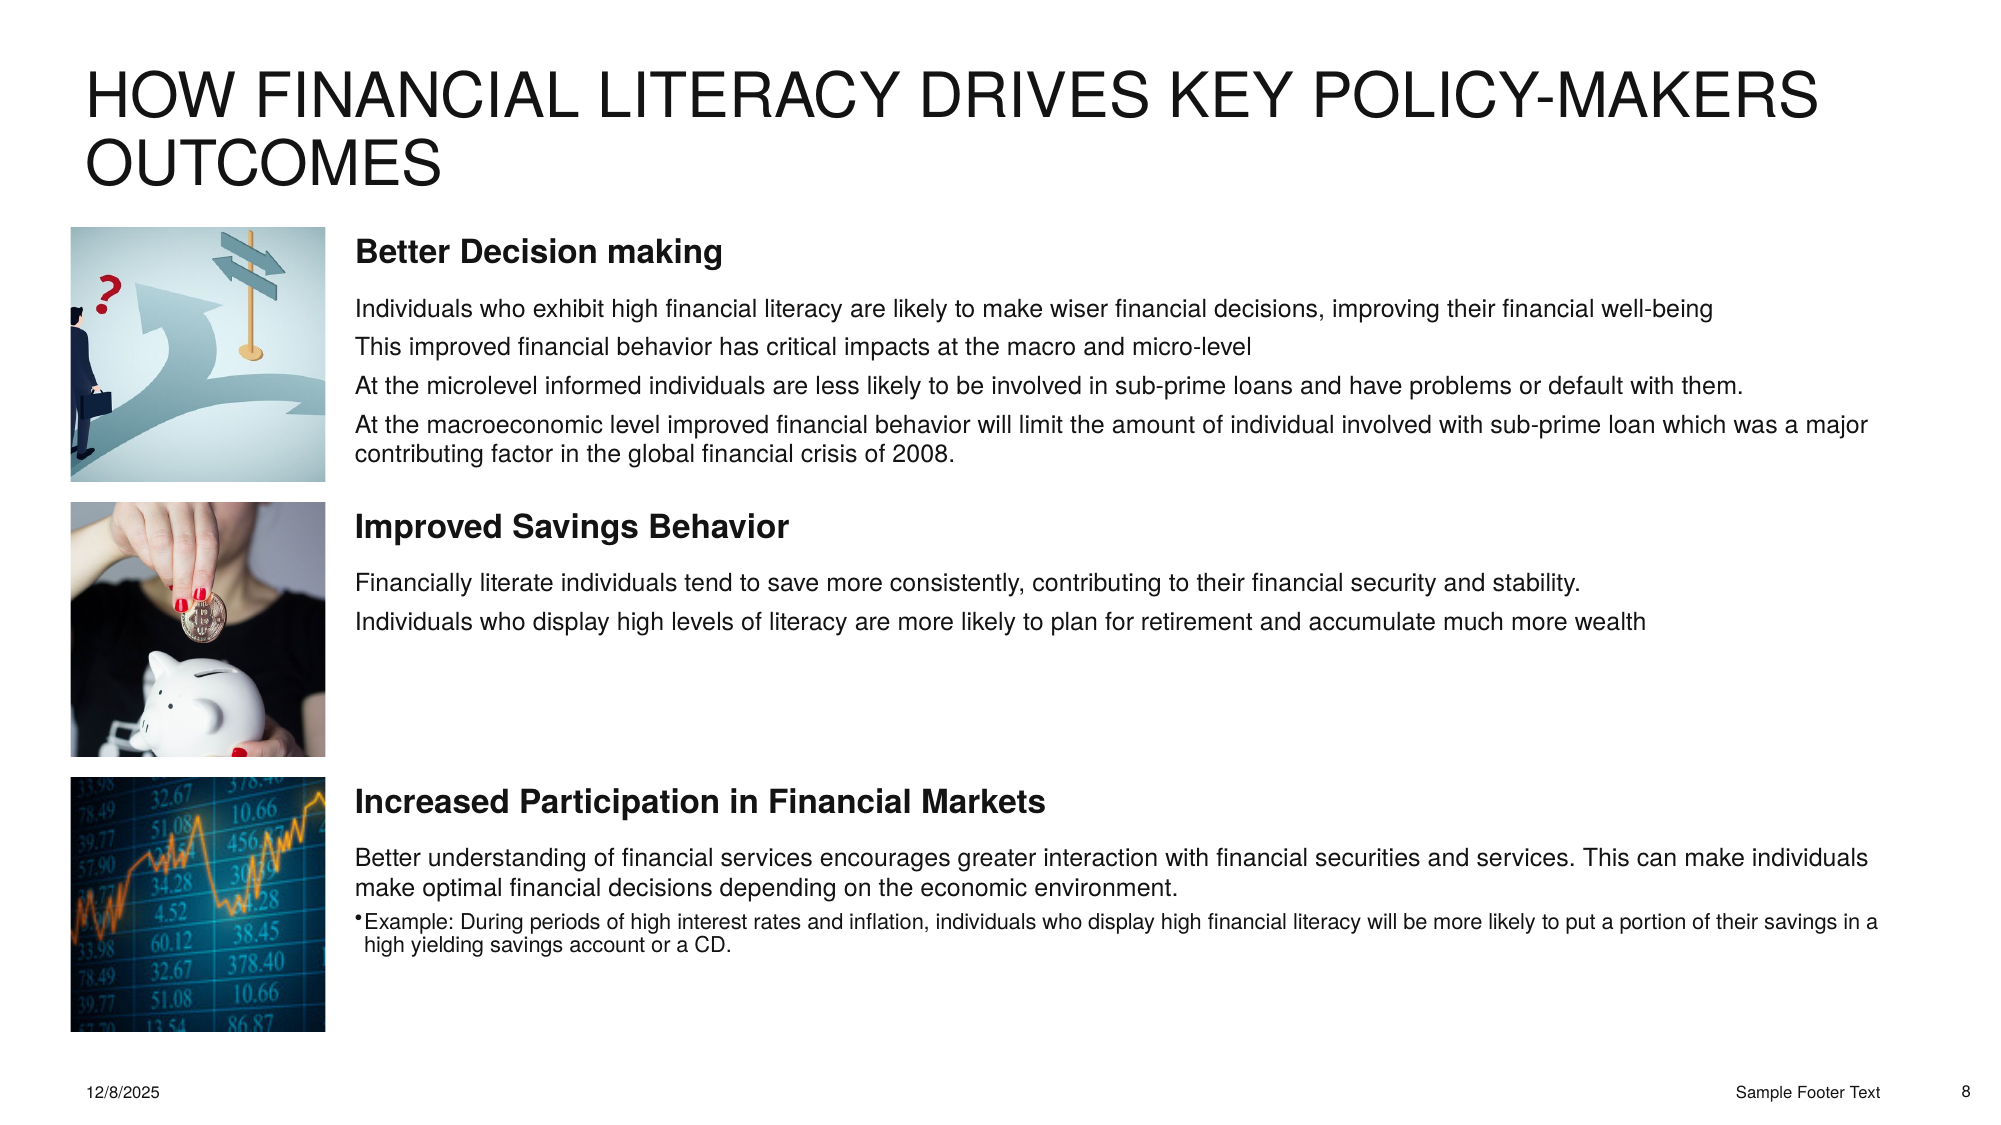

# How Financial Literacy Drives Key Policy-makers Outcomes
Better Decision making
Individuals who exhibit high financial literacy are likely to make wiser financial decisions, improving their financial well-being
This improved financial behavior has critical impacts at the macro and micro-level
At the microlevel informed individuals are less likely to be involved in sub-prime loans and have problems or default with them.
At the macroeconomic level improved financial behavior will limit the amount of individual involved with sub-prime loan which was a major contributing factor in the global financial crisis of 2008.
Improved Savings Behavior
Financially literate individuals tend to save more consistently, contributing to their financial security and stability.
Individuals who display high levels of literacy are more likely to plan for retirement and accumulate much more wealth
Increased Participation in Financial Markets
Better understanding of financial services encourages greater interaction with financial securities and services. This can make individuals make optimal financial decisions depending on the economic environment.
Example: During periods of high interest rates and inflation, individuals who display high financial literacy will be more likely to put a portion of their savings in a high yielding savings account or a CD.
12/8/2025
Sample Footer Text
8